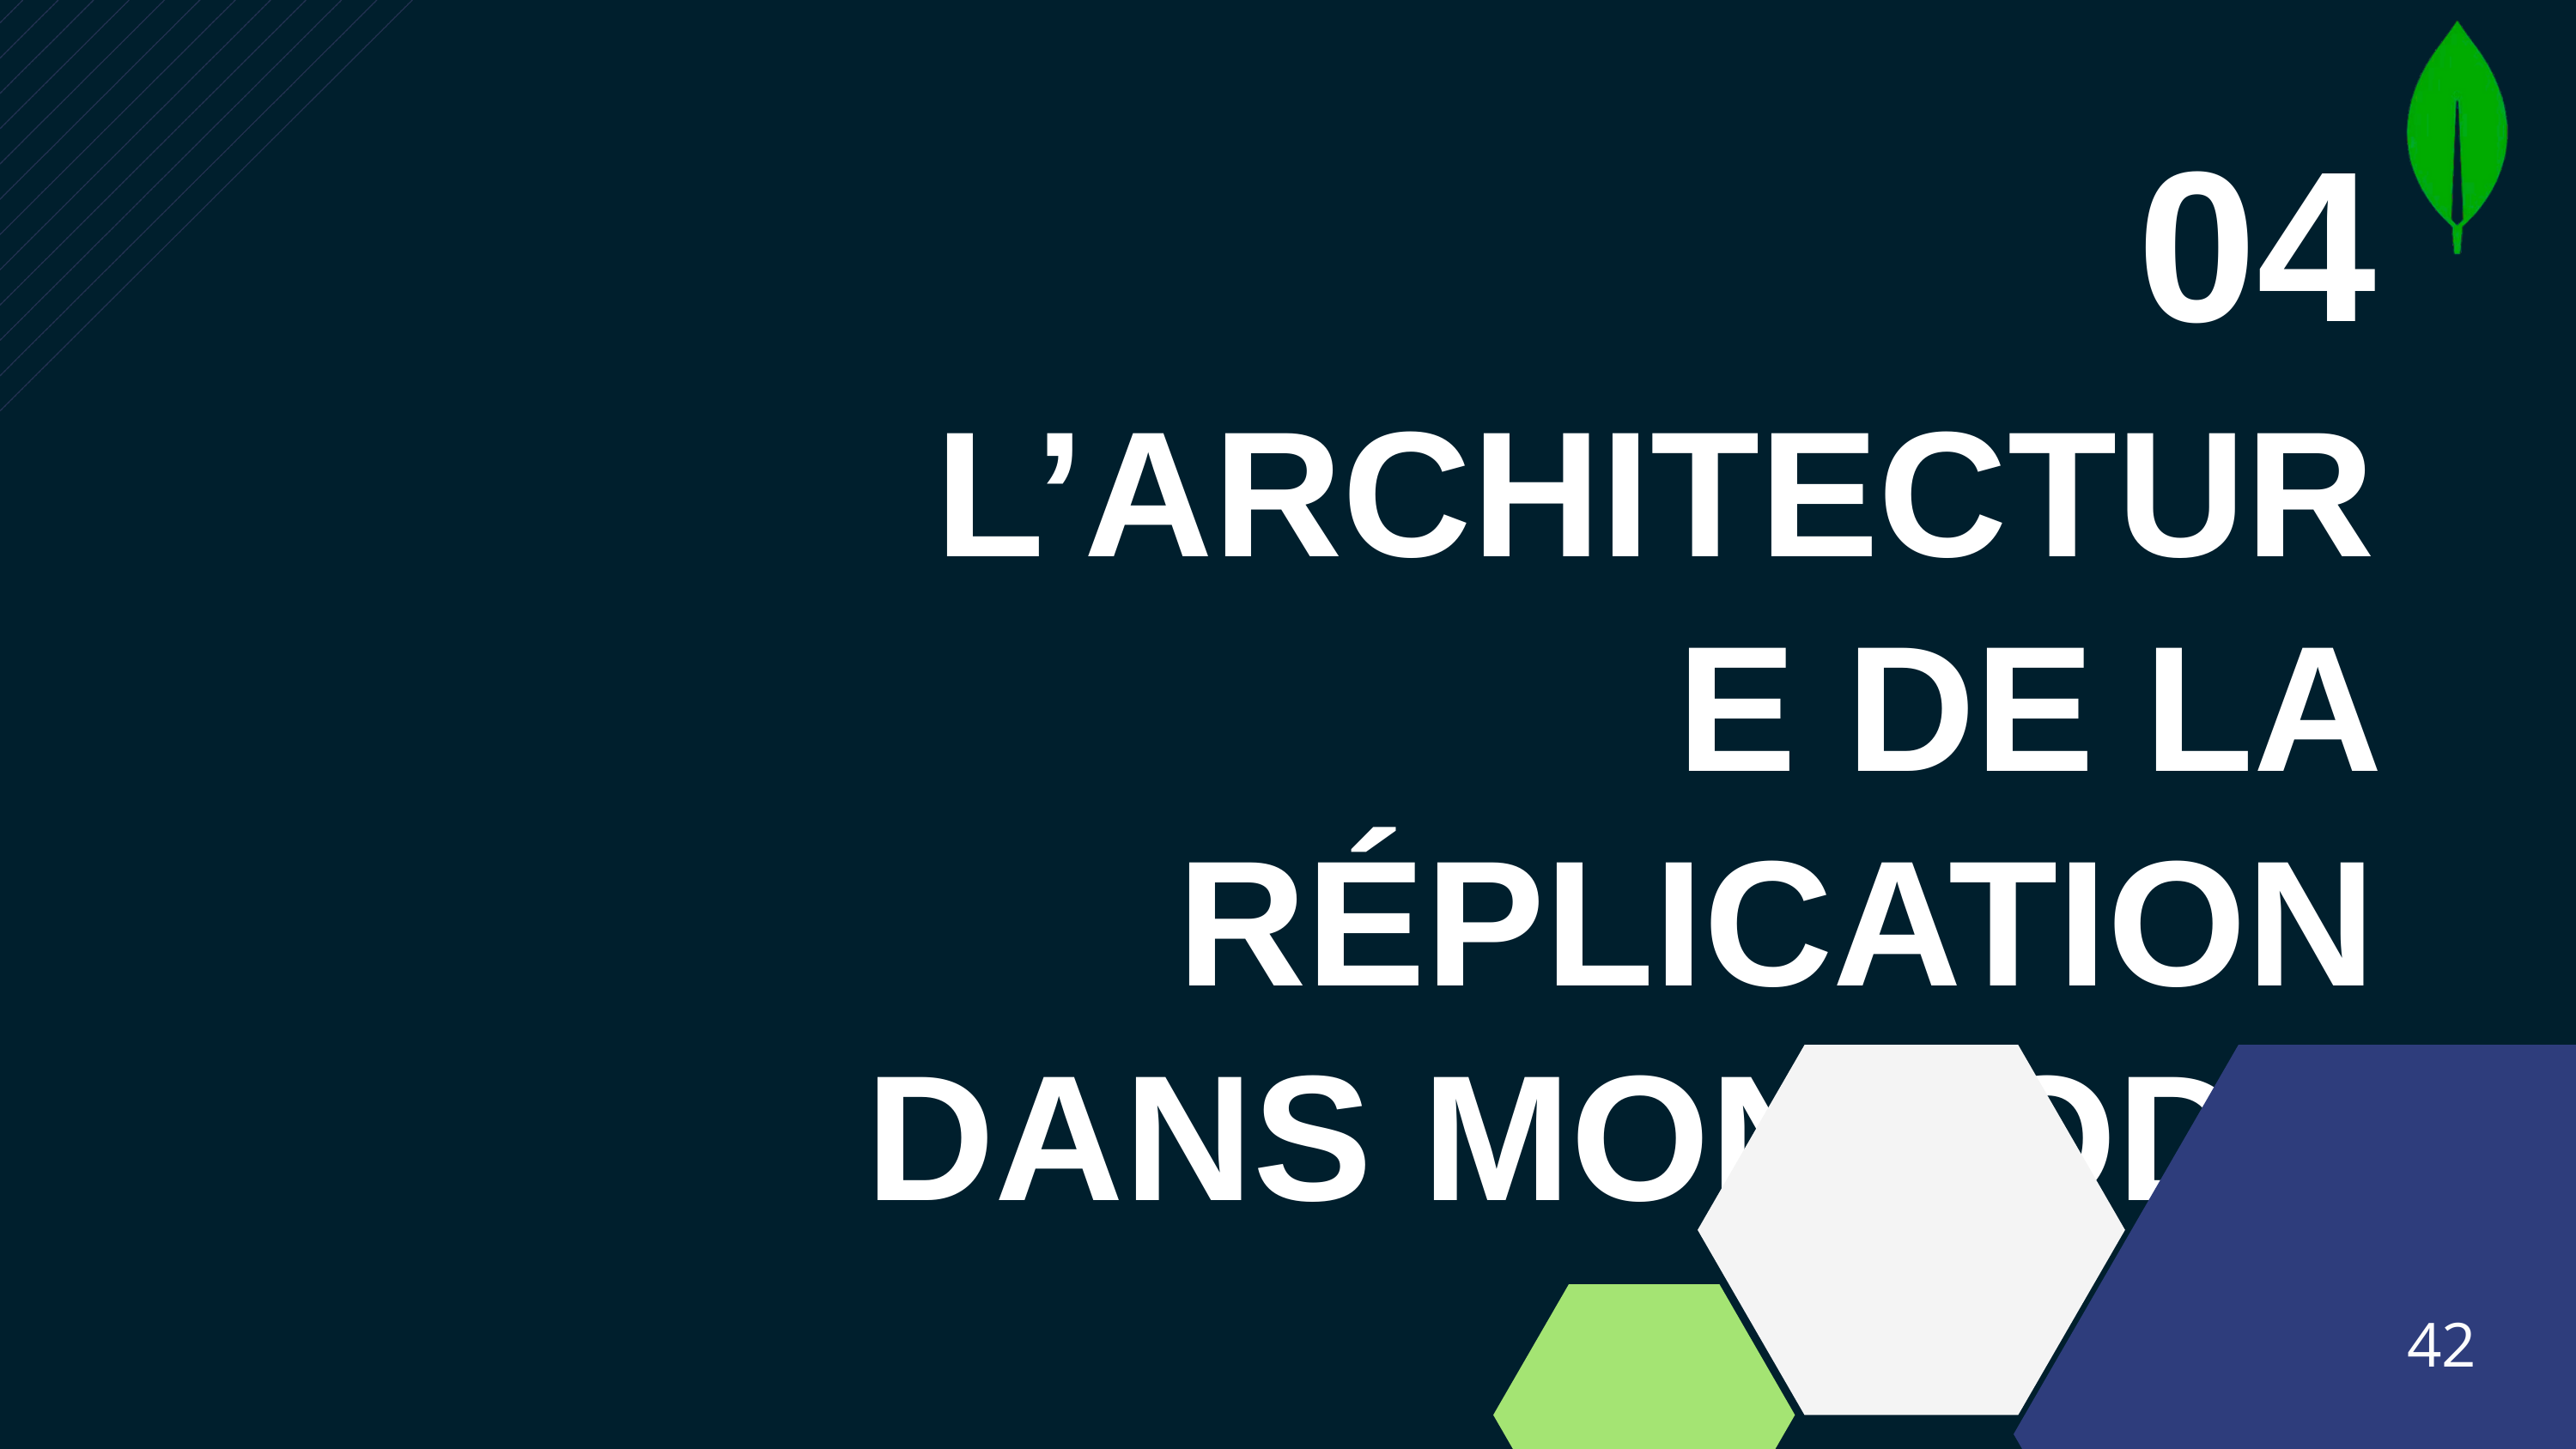

04
L’ARCHITECTURE DE LA RÉPLICATION DANS MONGODB

42